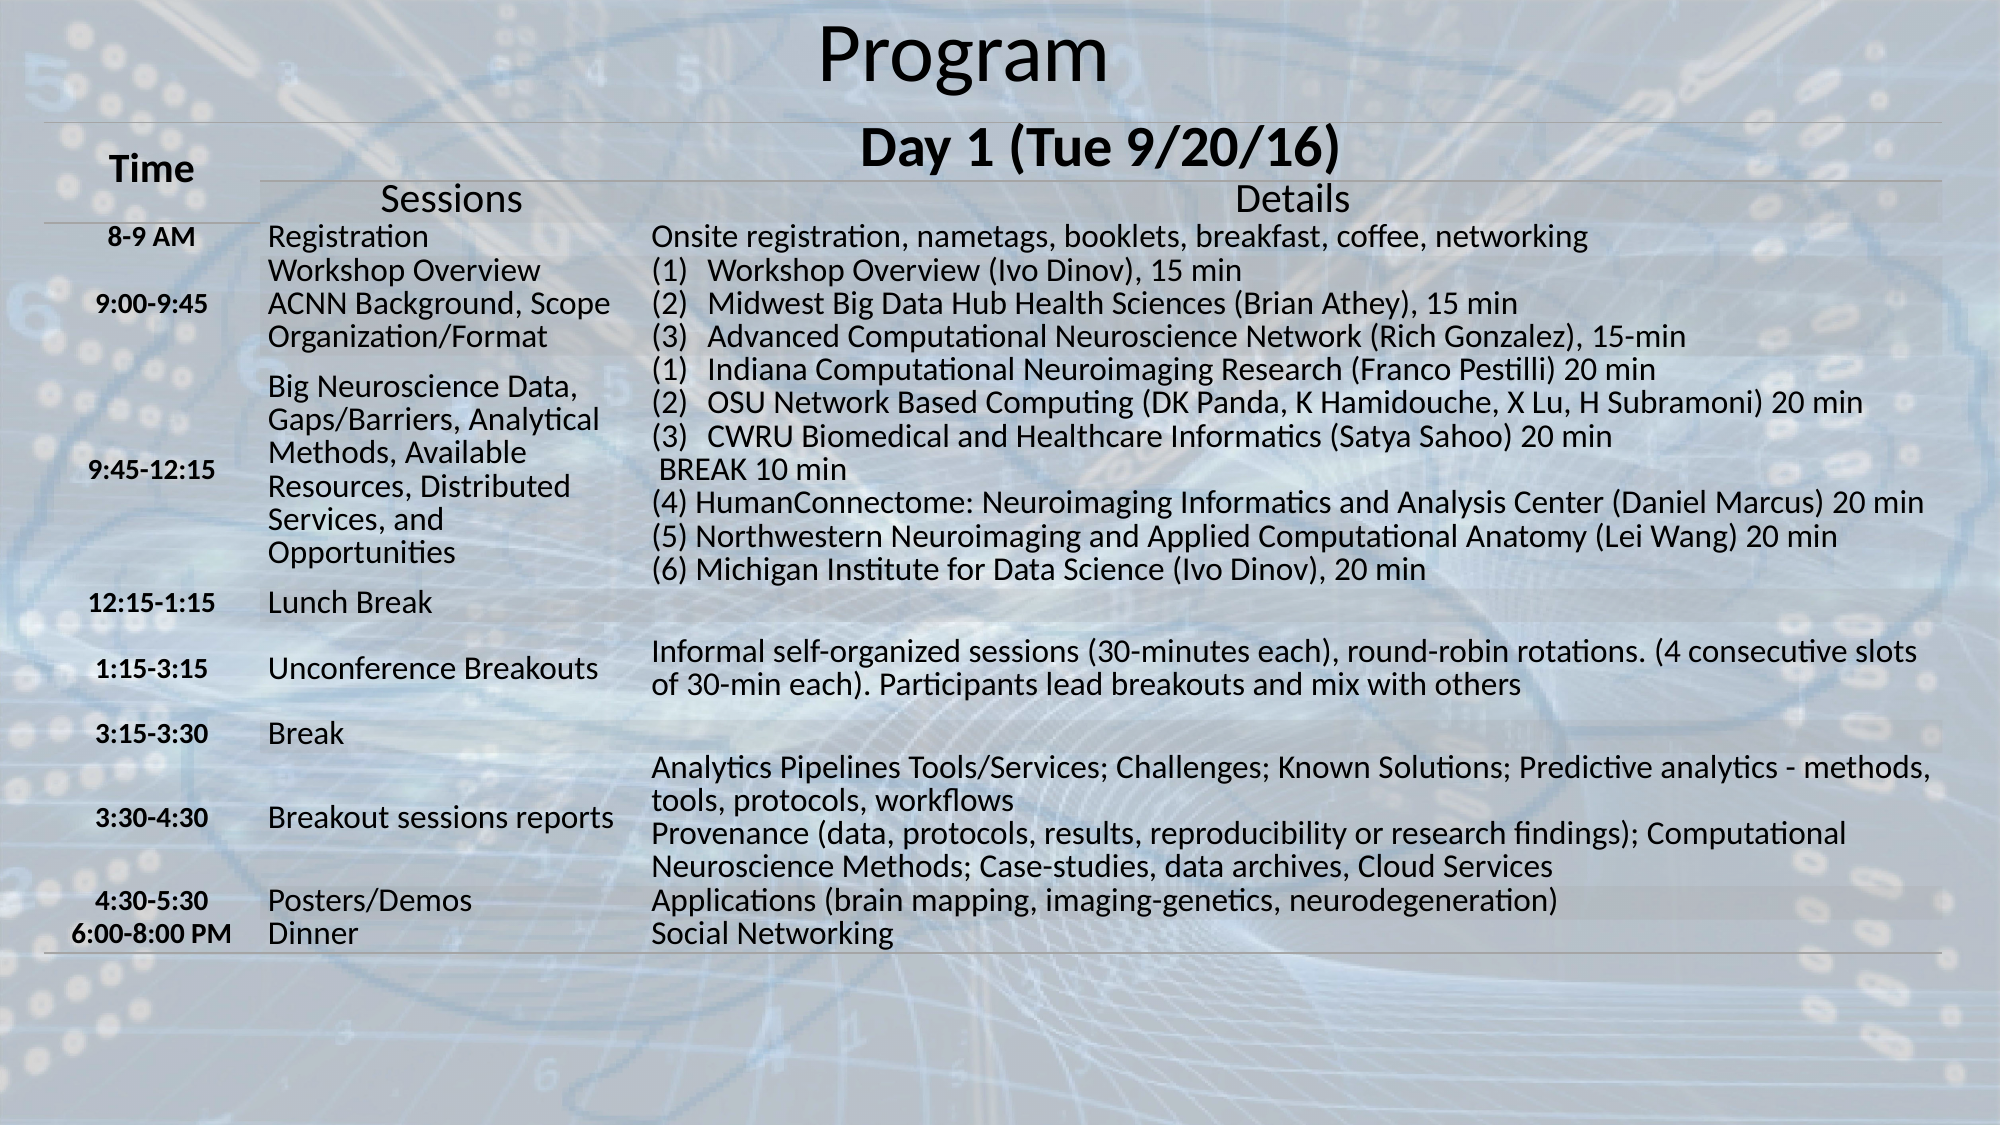

# Program
| Time | Day 1 (Tue 9/20/16) |  |
| --- | --- | --- |
|  | Sessions | Details |
| 8-9 AM | Registration | Onsite registration, nametags, booklets, breakfast, coffee, networking |
| 9:00-9:45 | Workshop Overview ACNN Background, Scope Organization/Format | Workshop Overview (Ivo Dinov), 15 min Midwest Big Data Hub Health Sciences (Brian Athey), 15 min Advanced Computational Neuroscience Network (Rich Gonzalez), 15-min |
| 9:45-12:15 | Big Neuroscience Data, Gaps/Barriers, Analytical Methods, Available Resources, Distributed Services, and Opportunities | Indiana Computational Neuroimaging Research (Franco Pestilli) 20 min OSU Network Based Computing (DK Panda, K Hamidouche, X Lu, H Subramoni) 20 min CWRU Biomedical and Healthcare Informatics (Satya Sahoo) 20 min  BREAK 10 min (4) HumanConnectome: Neuroimaging Informatics and Analysis Center (Daniel Marcus) 20 min (5) Northwestern Neuroimaging and Applied Computational Anatomy (Lei Wang) 20 min (6) Michigan Institute for Data Science (Ivo Dinov), 20 min |
| 12:15-1:15 | Lunch Break |  |
| 1:15-3:15 | Unconference Breakouts | Informal self-organized sessions (30-minutes each), round-robin rotations. (4 consecutive slots of 30-min each). Participants lead breakouts and mix with others |
| 3:15-3:30 | Break |  |
| 3:30-4:30 | Breakout sessions reports | Analytics Pipelines Tools/Services; Challenges; Known Solutions; Predictive analytics - methods, tools, protocols, workflows Provenance (data, protocols, results, reproducibility or research findings); Computational Neuroscience Methods; Case-studies, data archives, Cloud Services |
| 4:30-5:30 | Posters/Demos | Applications (brain mapping, imaging-genetics, neurodegeneration) |
| 6:00-8:00 PM | Dinner | Social Networking |